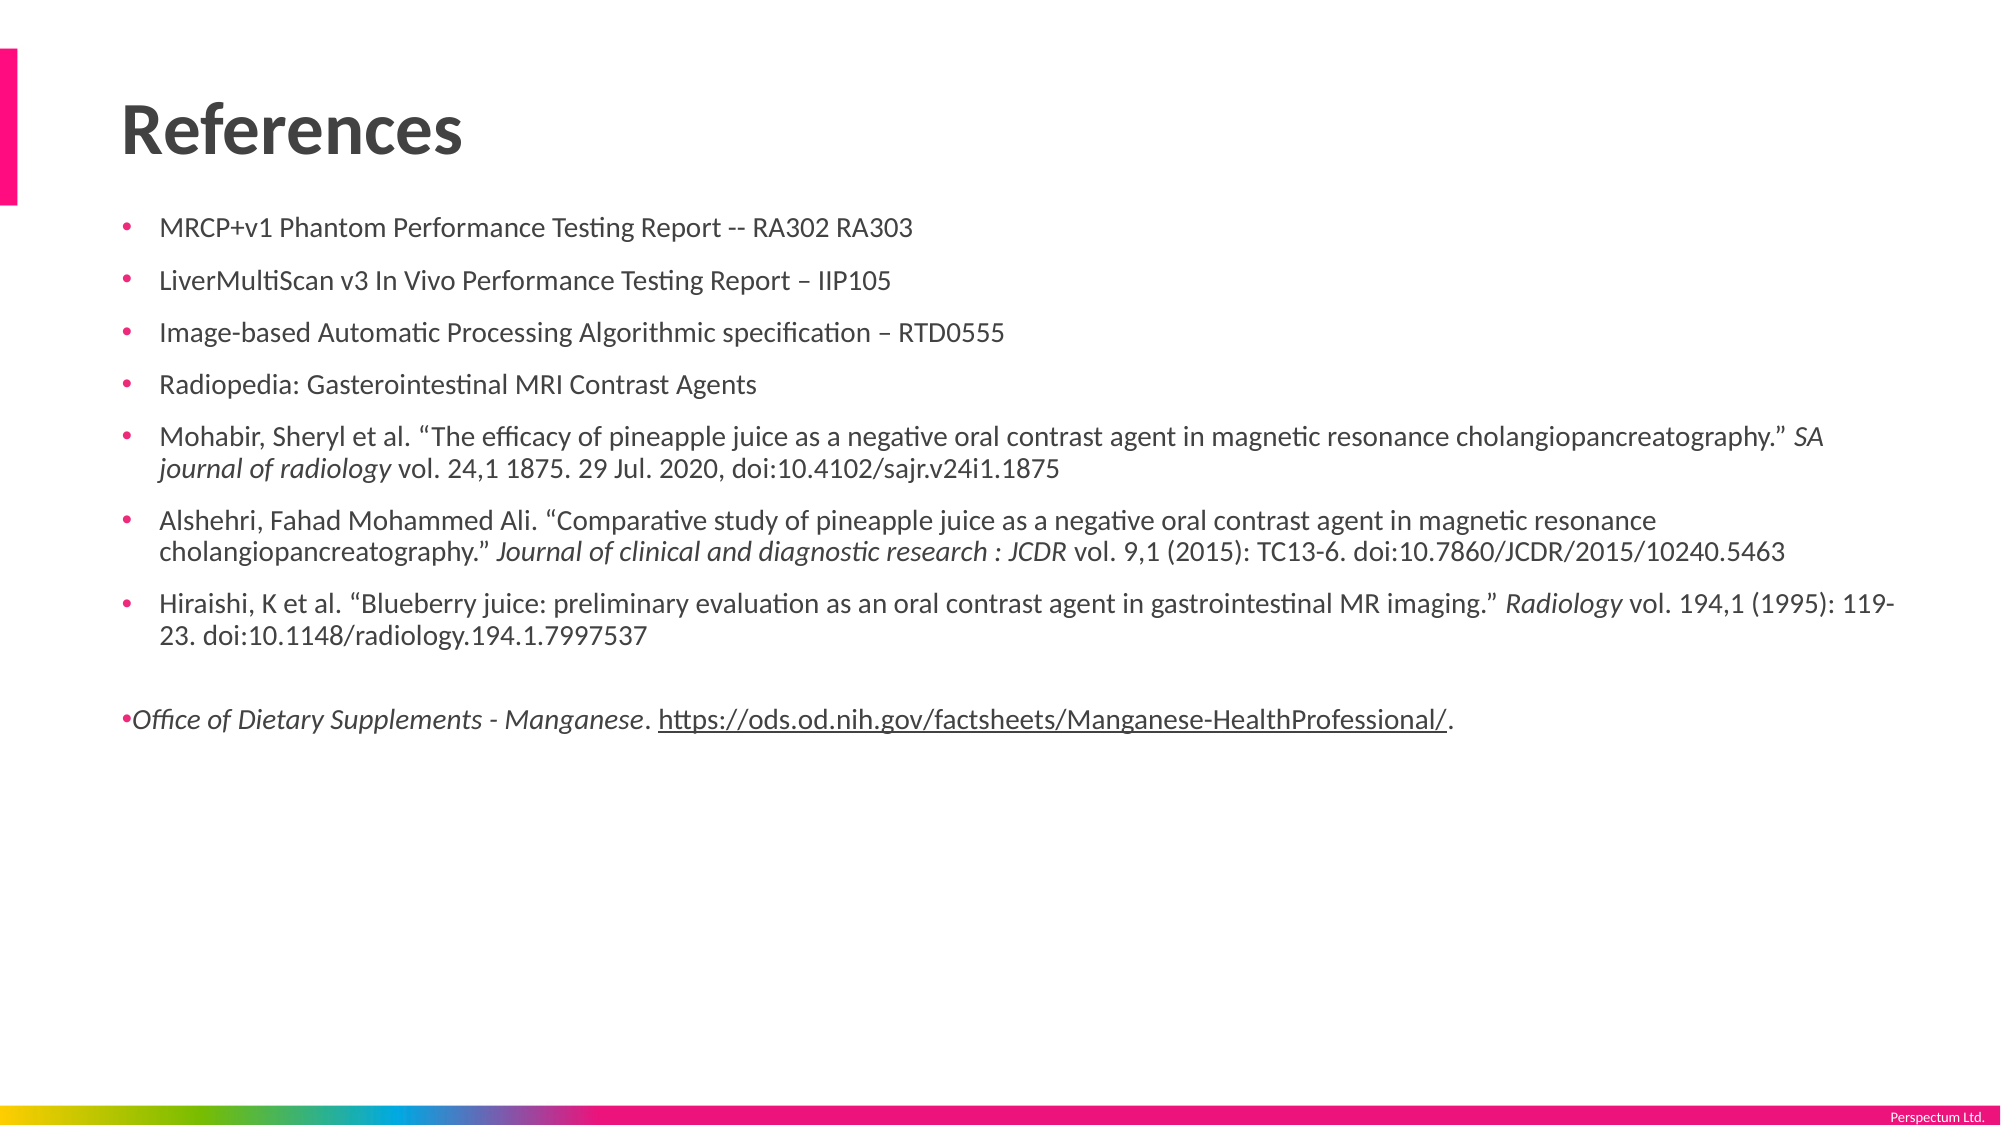

# References
MRCP+v1 Phantom Performance Testing Report -- RA302 RA303
LiverMultiScan v3 In Vivo Performance Testing Report – IIP105
Image-based Automatic Processing Algorithmic specification – RTD0555
Radiopedia: Gasterointestinal MRI Contrast Agents
Mohabir, Sheryl et al. “The efficacy of pineapple juice as a negative oral contrast agent in magnetic resonance cholangiopancreatography.” SA journal of radiology vol. 24,1 1875. 29 Jul. 2020, doi:10.4102/sajr.v24i1.1875
Alshehri, Fahad Mohammed Ali. “Comparative study of pineapple juice as a negative oral contrast agent in magnetic resonance cholangiopancreatography.” Journal of clinical and diagnostic research : JCDR vol. 9,1 (2015): TC13-6. doi:10.7860/JCDR/2015/10240.5463
Hiraishi, K et al. “Blueberry juice: preliminary evaluation as an oral contrast agent in gastrointestinal MR imaging.” Radiology vol. 194,1 (1995): 119-23. doi:10.1148/radiology.194.1.7997537

Office of Dietary Supplements - Manganese. https://ods.od.nih.gov/factsheets/Manganese-HealthProfessional/.